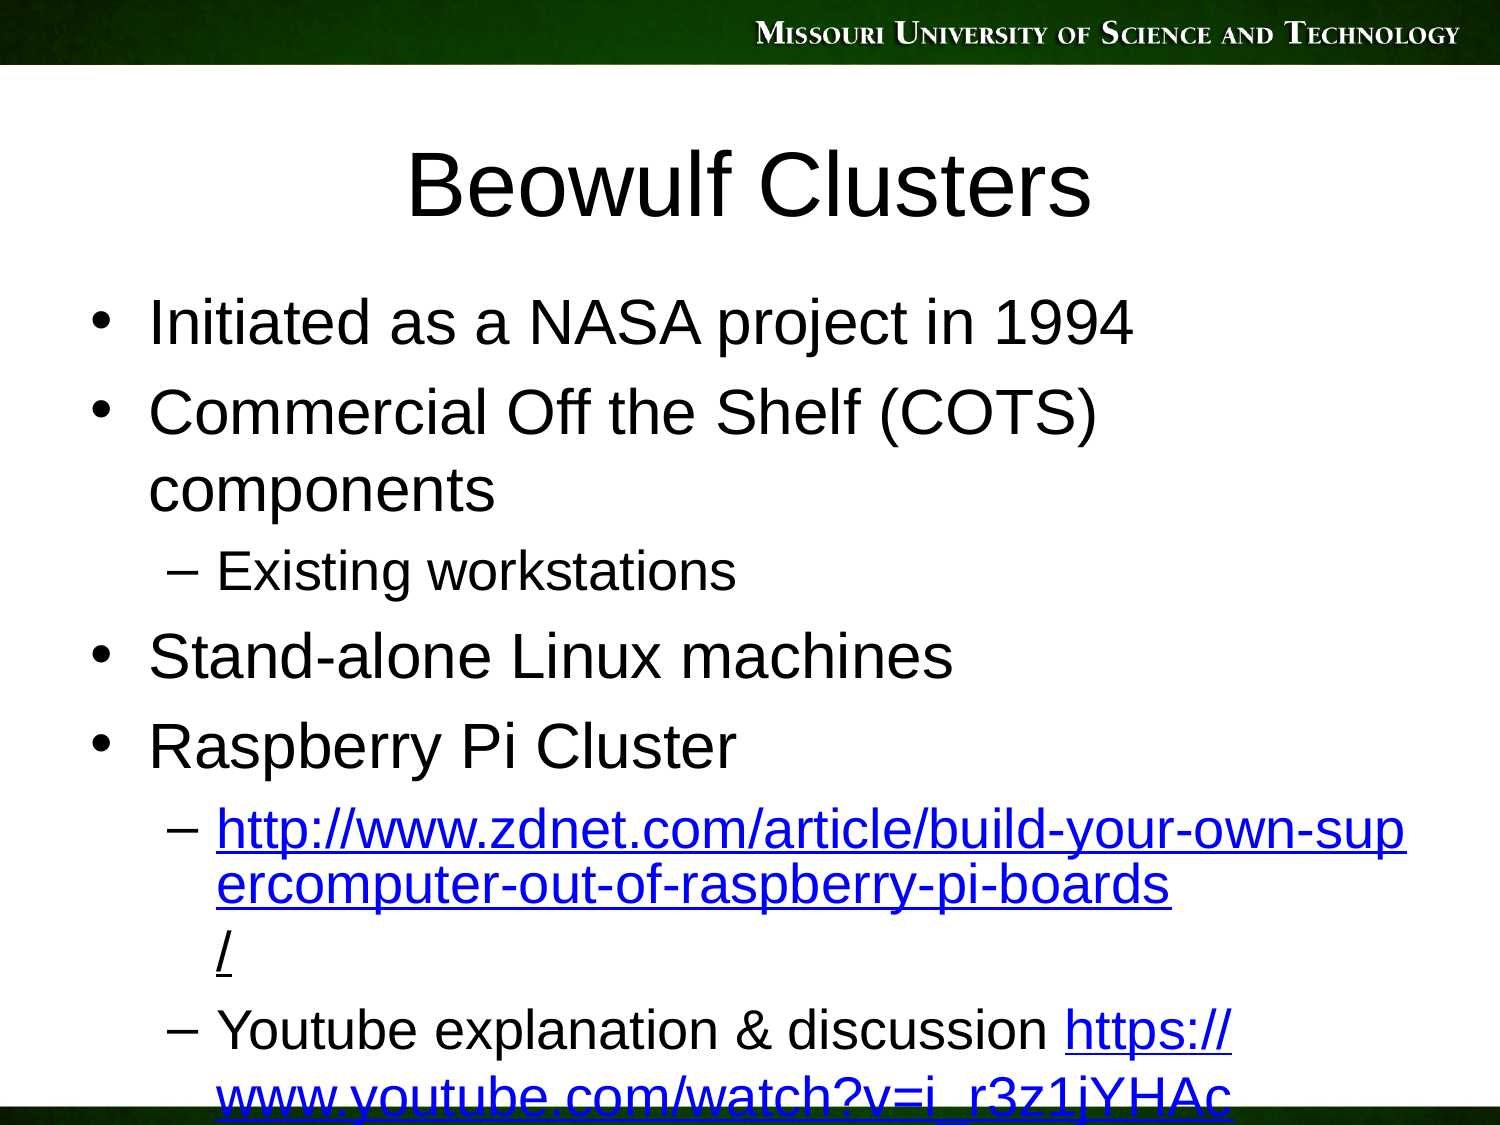

# Beowulf Clusters
Initiated as a NASA project in 1994
Commercial Off the Shelf (COTS) components
Existing workstations
Stand-alone Linux machines
Raspberry Pi Cluster
http://www.zdnet.com/article/build-your-own-supercomputer-out-of-raspberry-pi-boards/
Youtube explanation & discussion https://www.youtube.com/watch?v=i_r3z1jYHAc